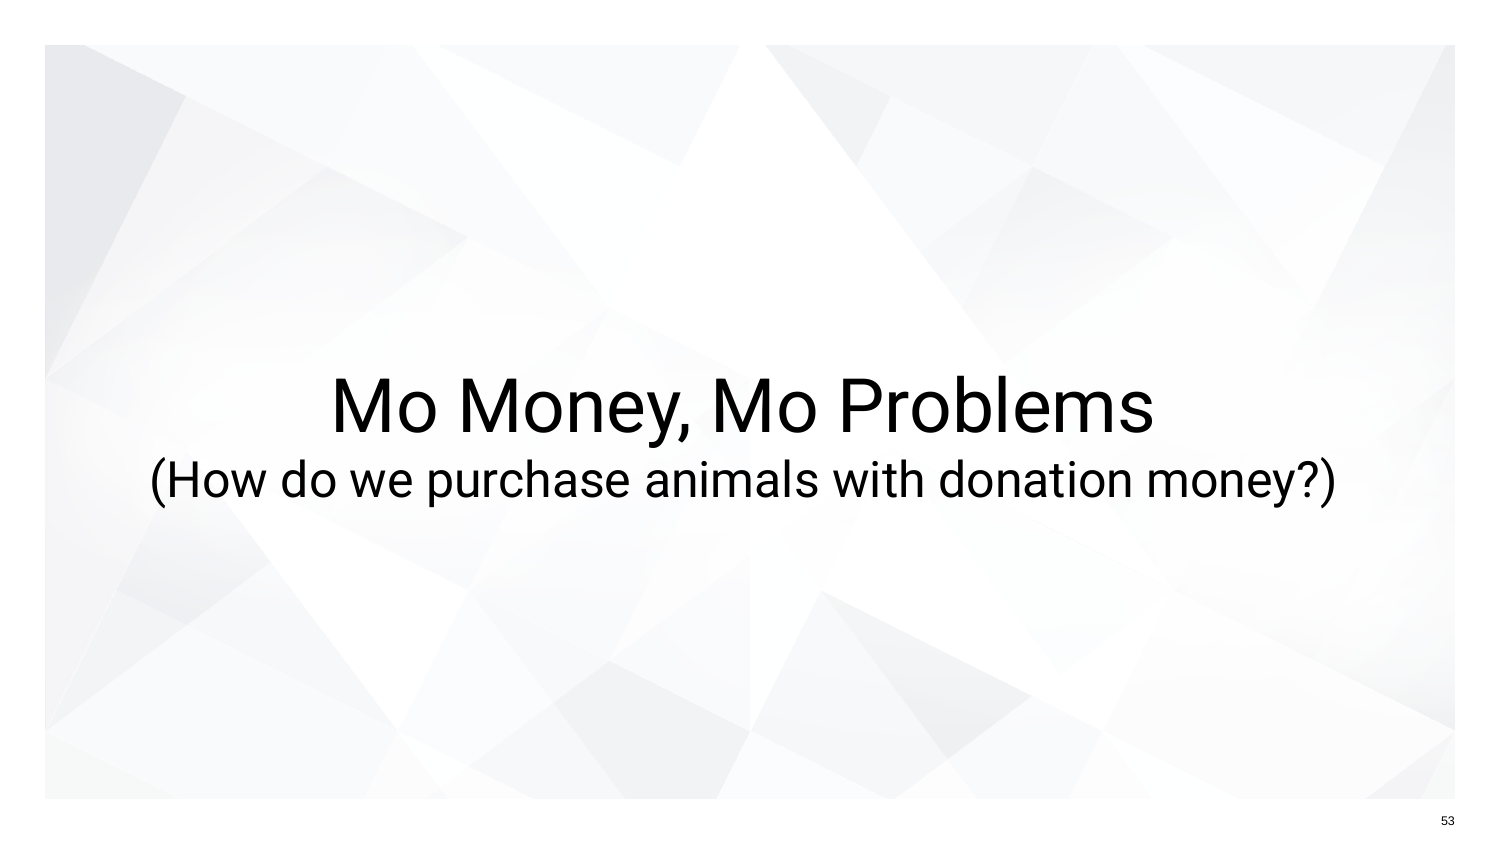

# Mo Money, Mo Problems
(How do we purchase animals with donation money?)

53